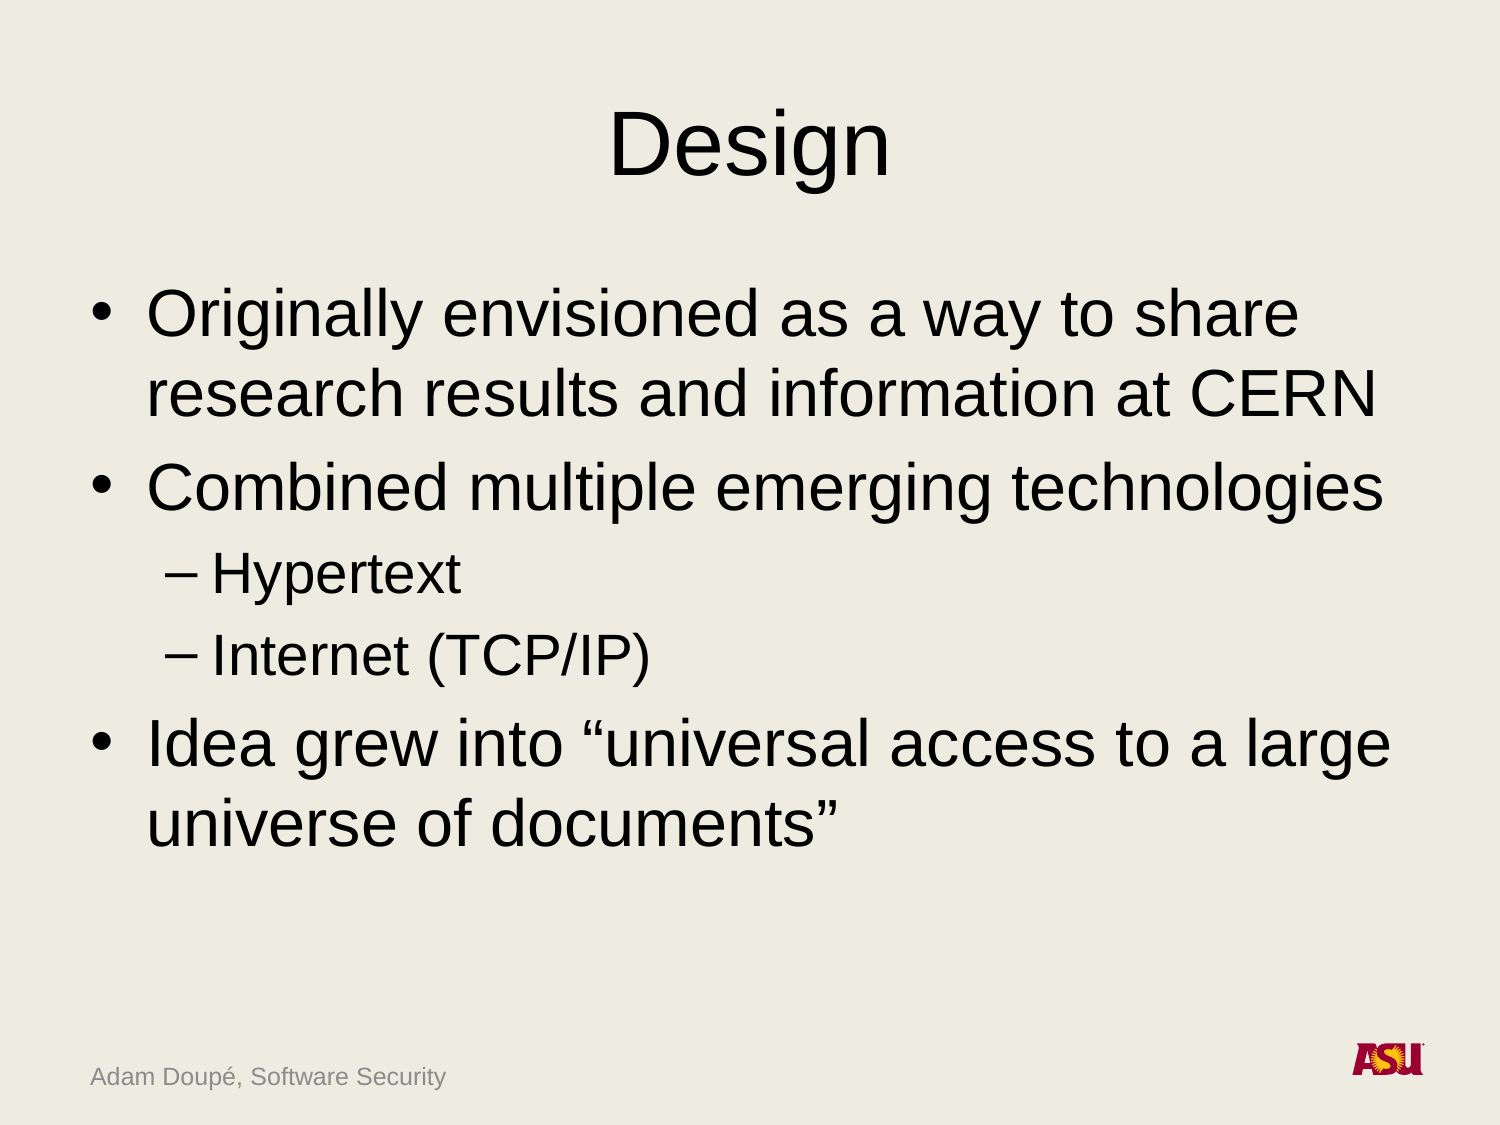

# Design
Originally envisioned as a way to share research results and information at CERN
Combined multiple emerging technologies
Hypertext
Internet (TCP/IP)
Idea grew into “universal access to a large universe of documents”